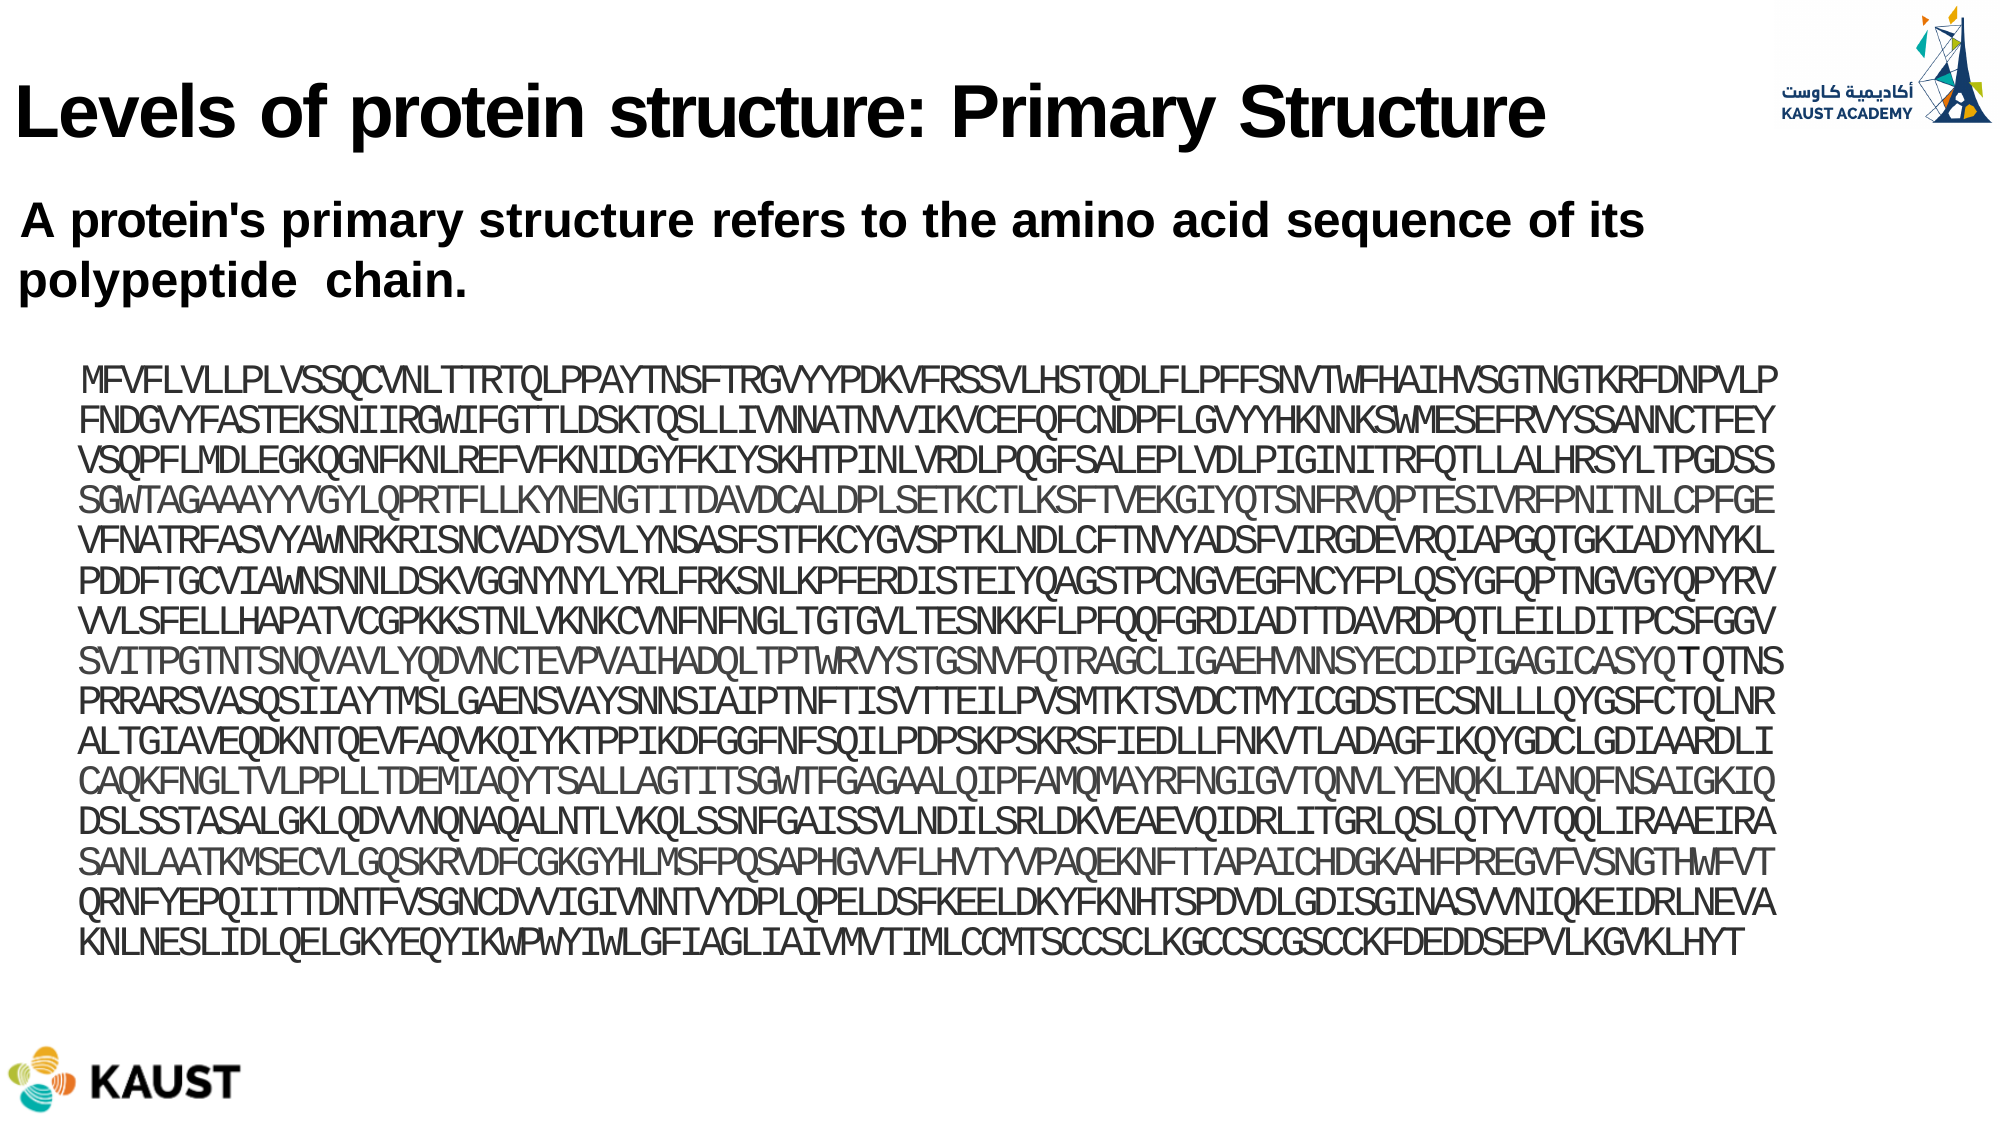

Levels of protein structure: Primary Structure
A protein's primary structure refers to the amino acid sequence of its polypeptide  chain.
MFVFLVLLPLVSSQCVNLTTRTQLPPAYTNSFTRGVYYPDKVFRSSVLHSTQDLFLPFFSNVTWFHAIHVSGTNGTKRFDNPVLP FNDGVYFASTEKSNIIRGWIFGTTLDSKTQSLLIVNNATNVVIKVCEFQFCNDPFLGVYYHKNNKSWMESEFRVYSSANNCTFEY VSQPFLMDLEGKQGNFKNLREFVFKNIDGYFKIYSKHTPINLVRDLPQGFSALEPLVDLPIGINITRFQTLLALHRSYLTPGDSS SGWTAGAAAYYVGYLQPRTFLLKYNENGTITDAVDCALDPLSETKCTLKSFTVEKGIYQTSNFRVQPTESIVRFPNITNLCPFGE VFNATRFASVYAWNRKRISNCVADYSVLYNSASFSTFKCYGVSPTKLNDLCFTNVYADSFVIRGDEVRQIAPGQTGKIADYNYKL PDDFTGCVIAWNSNNLDSKVGGNYNYLYRLFRKSNLKPFERDISTEIYQAGSTPCNGVEGFNCYFPLQSYGFQPTNGVGYQPYRV VVLSFELLHAPATVCGPKKSTNLVKNKCVNFNFNGLTGTGVLTESNKKFLPFQQFGRDIADTTDAVRDPQTLEILDITPCSFGGV SVITPGTNTSNQVAVLYQDVNCTEVPVAIHADQLTPTWRVYSTGSNVFQTRAGCLIGAEHVNNSYECDIPIGAGICASYQTQTNS PRRARSVASQSIIAYTMSLGAENSVAYSNNSIAIPTNFTISVTTEILPVSMTKTSVDCTMYICGDSTECSNLLLQYGSFCTQLNR ALTGIAVEQDKNTQEVFAQVKQIYKTPPIKDFGGFNFSQILPDPSKPSKRSFIEDLLFNKVTLADAGFIKQYGDCLGDIAARDLI CAQKFNGLTVLPPLLTDEMIAQYTSALLAGTITSGWTFGAGAALQIPFAMQMAYRFNGIGVTQNVLYENQKLIANQFNSAIGKIQ DSLSSTASALGKLQDVVNQNAQALNTLVKQLSSNFGAISSVLNDILSRLDKVEAEVQIDRLITGRLQSLQTYVTQQLIRAAEIRA SANLAATKMSECVLGQSKRVDFCGKGYHLMSFPQSAPHGVVFLHVTYVPAQEKNFTTAPAICHDGKAHFPREGVFVSNGTHWFVT QRNFYEPQIITTDNTFVSGNCDVVIGIVNNTVYDPLQPELDSFKEELDKYFKNHTSPDVDLGDISGINASVVNIQKEIDRLNEVA KNLNESLIDLQELGKYEQYIKWPWYIWLGFIAGLIAIVMVTIMLCCMTSCCSCLKGCCSCGSCCKFDEDDSEPVLKGVKLHYT